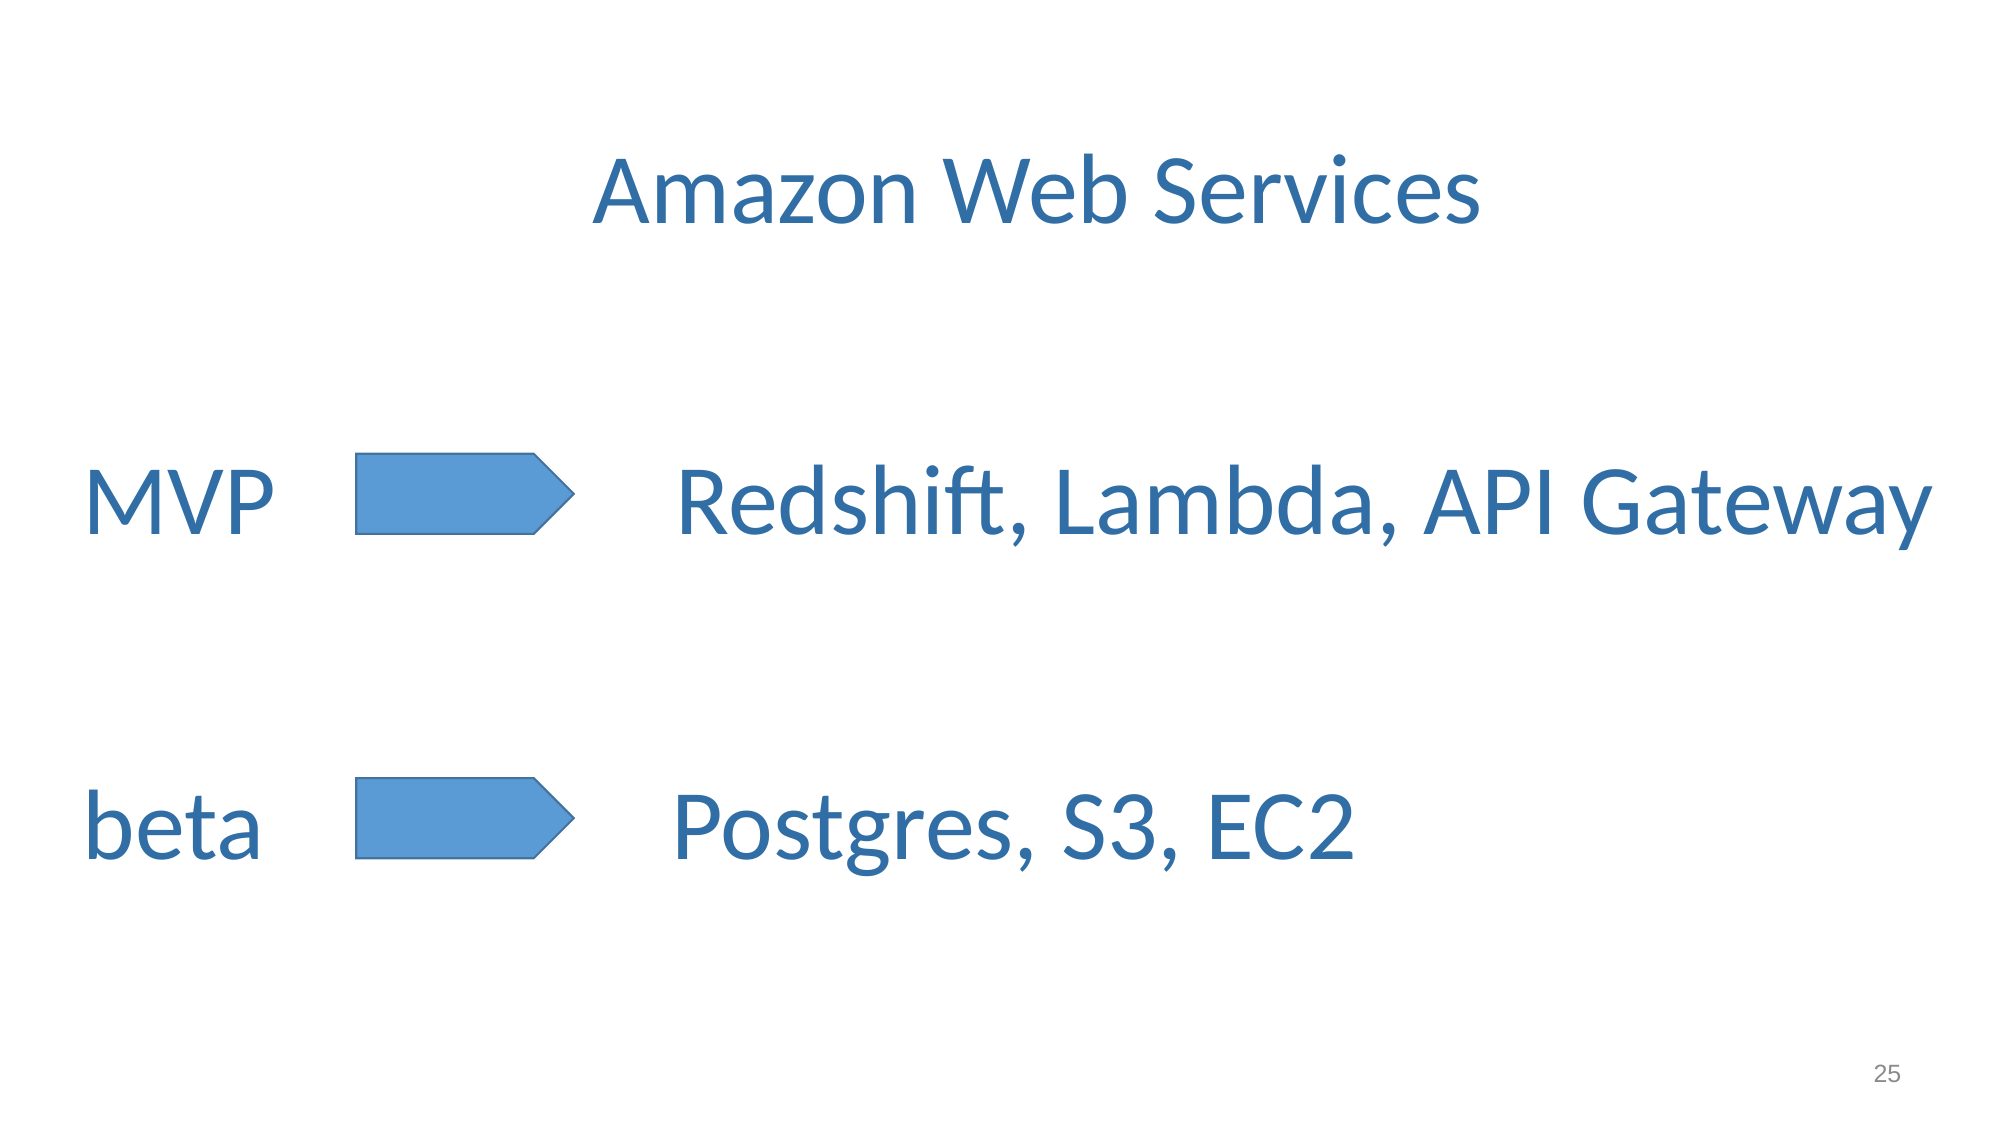

Amazon Web Services
MVP
Redshift, Lambda, API Gateway

beta
Postgres, S3, EC2

25